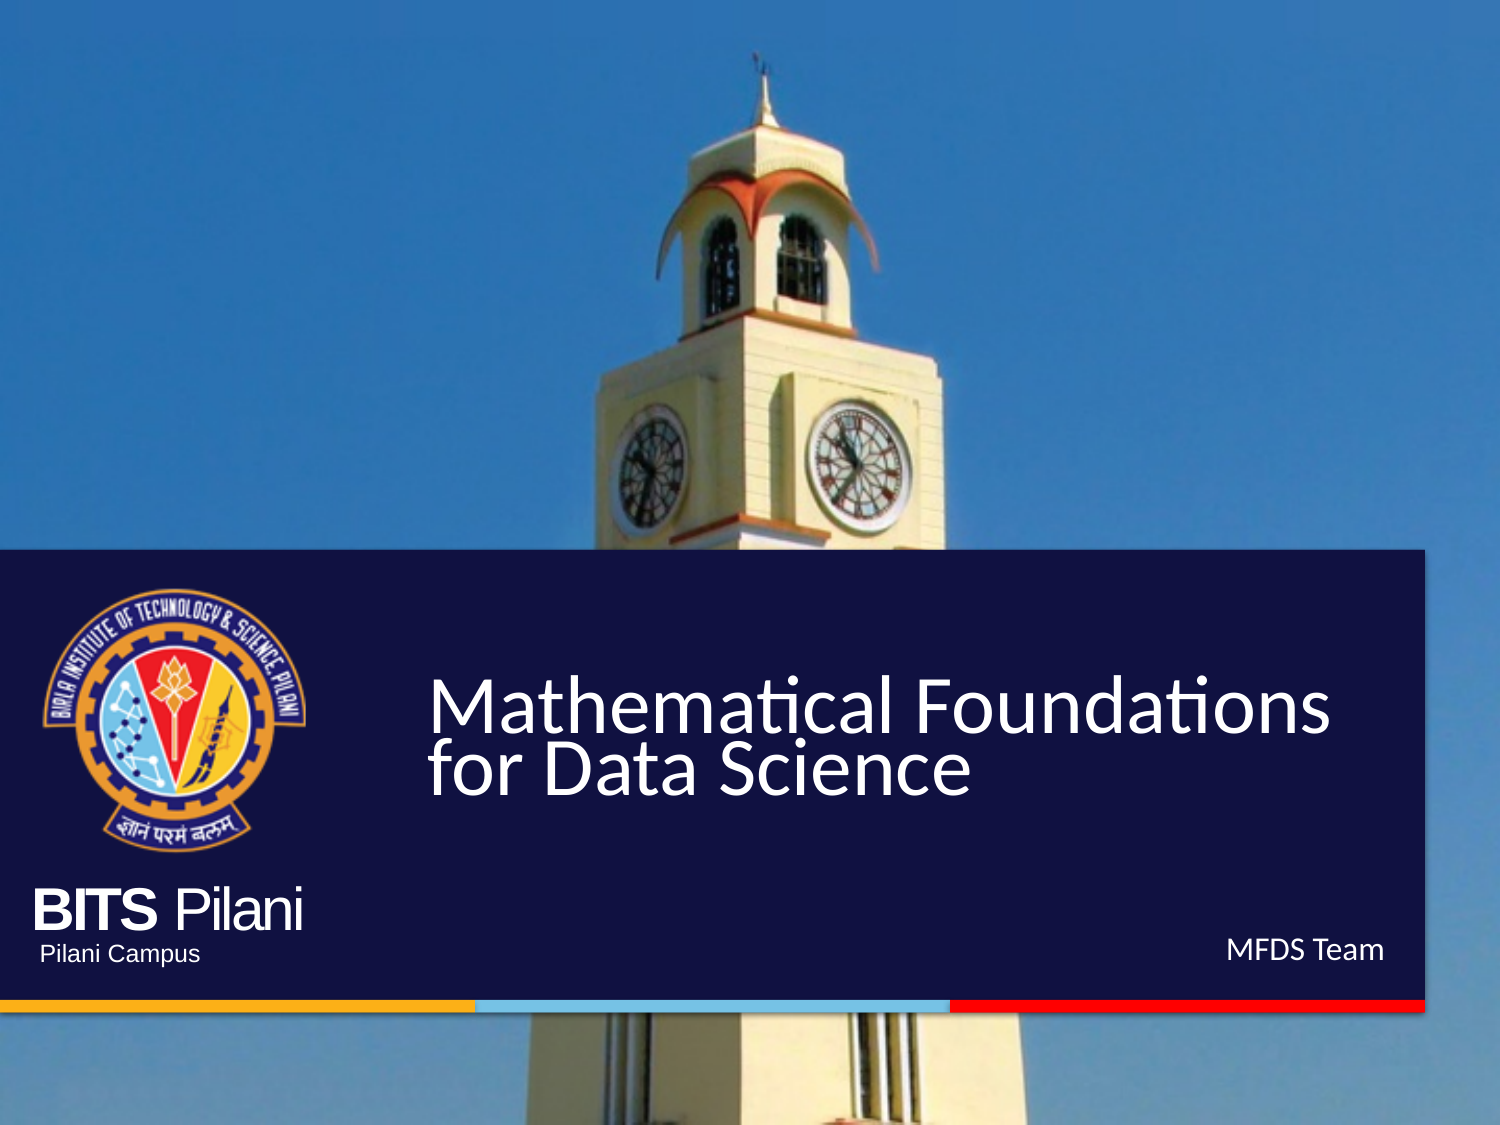

# Mathematical Foundations for Data Science
MFDS Team